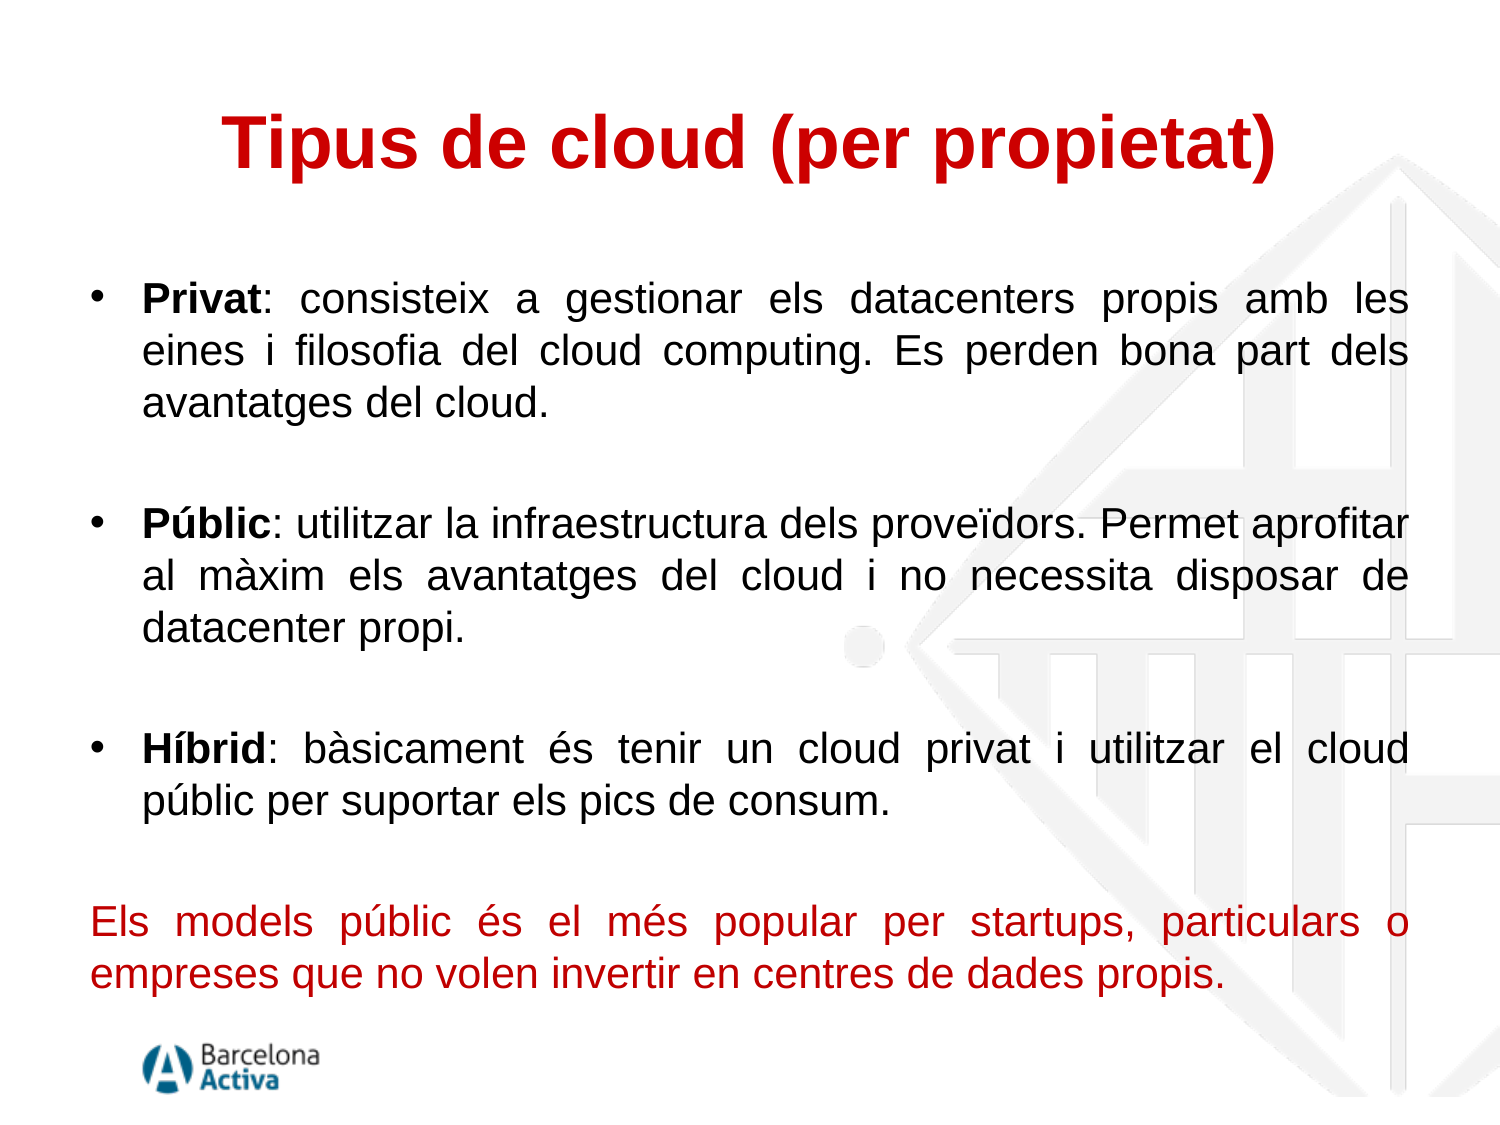

# Tipus de cloud (per propietat)
Privat: consisteix a gestionar els datacenters propis amb les eines i filosofia del cloud computing. Es perden bona part dels avantatges del cloud.

Públic: utilitzar la infraestructura dels proveïdors. Permet aprofitar al màxim els avantatges del cloud i no necessita disposar de datacenter propi.

Híbrid: bàsicament és tenir un cloud privat i utilitzar el cloud públic per suportar els pics de consum.

Els models públic és el més popular per startups, particulars o empreses que no volen invertir en centres de dades propis.